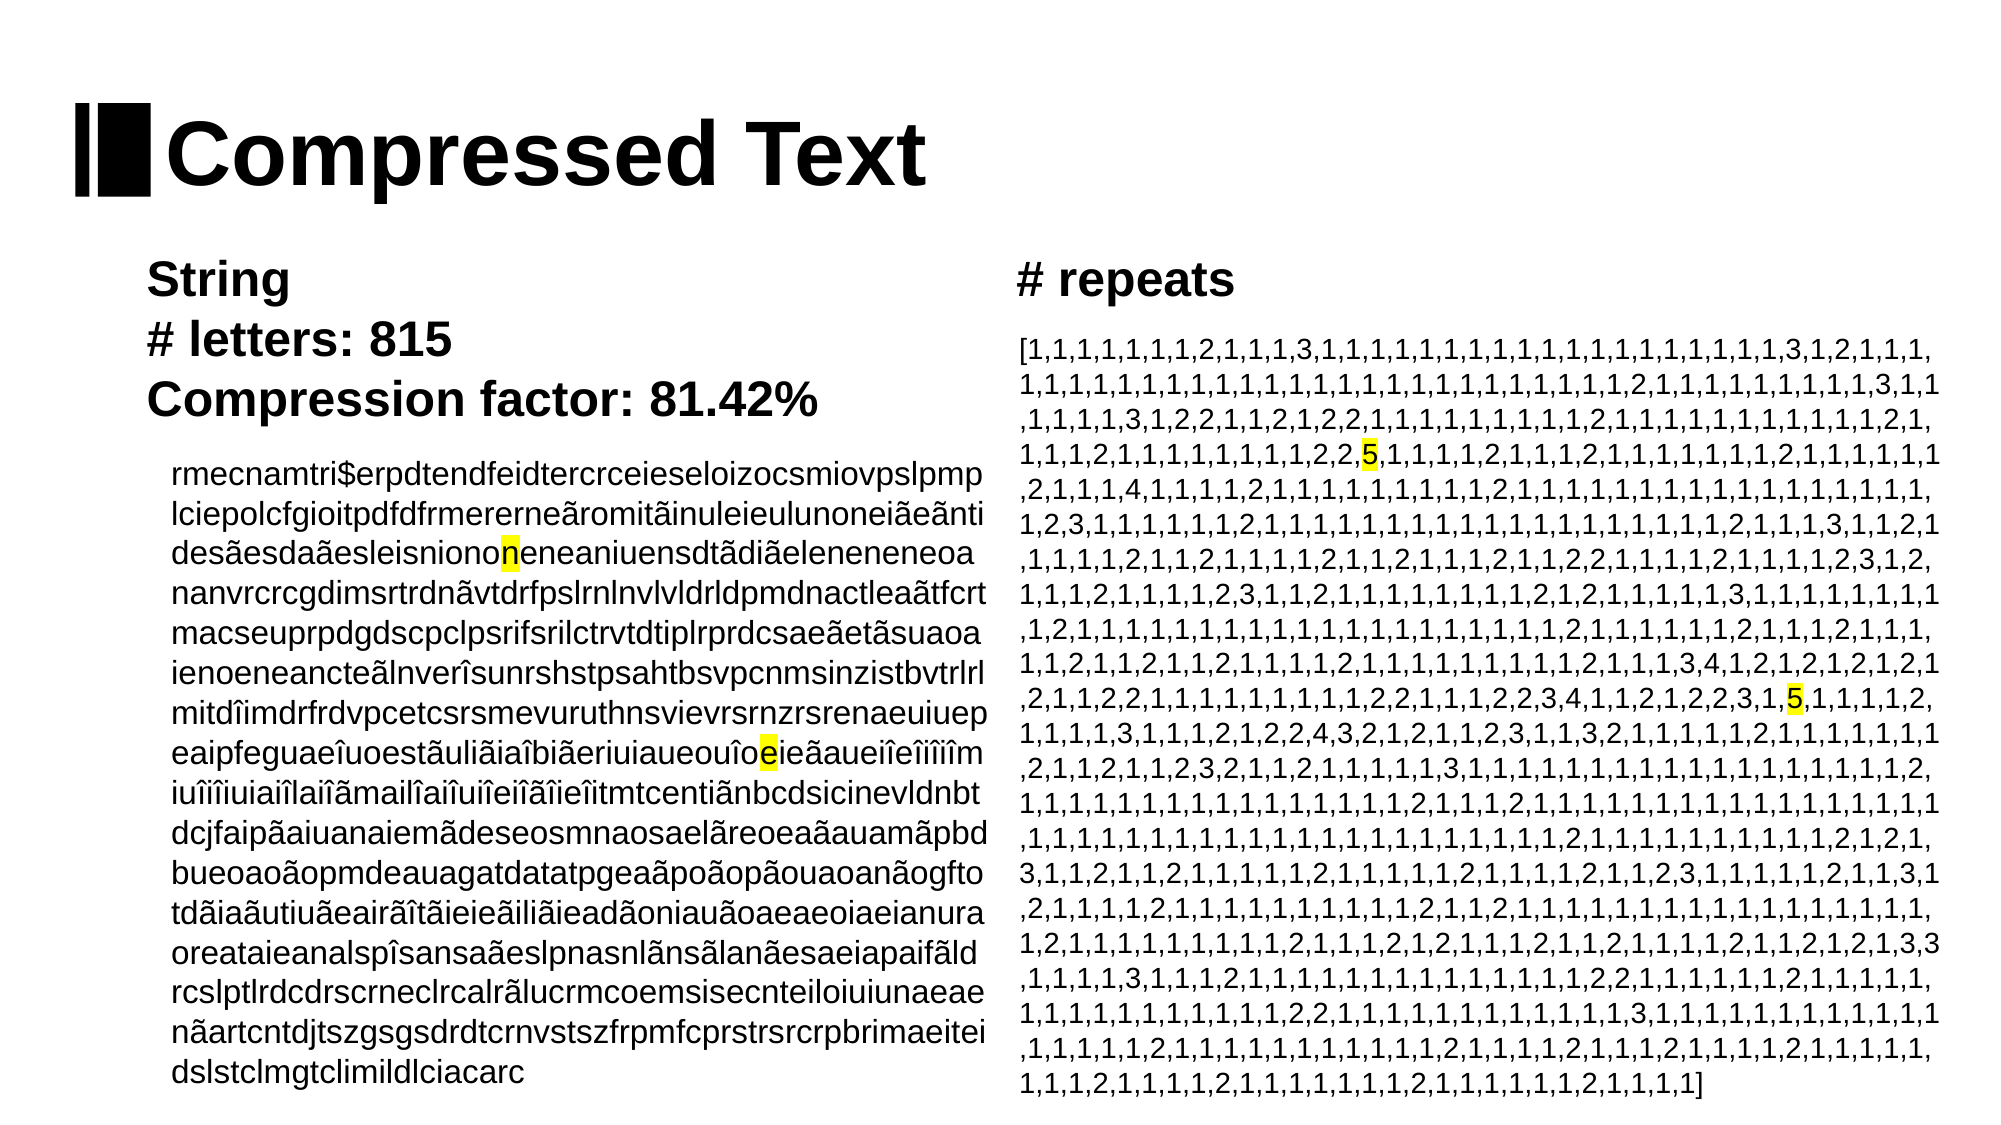

Compressed Text

String
# letters: 815
Compression factor: 81.42%

# repeats
[1,1,1,1,1,1,1,2,1,1,1,3,1,1,1,1,1,1,1,1,1,1,1,1,1,1,1,1,1,1,1,3,1,2,1,1,1,1,1,1,1,1,1,1,1,1,1,1,1,1,1,1,1,1,1,1,1,1,1,1,1,1,2,1,1,1,1,1,1,1,1,1,3,1,1,1,1,1,1,3,1,2,2,1,1,2,1,2,2,1,1,1,1,1,1,1,1,1,2,1,1,1,1,1,1,1,1,1,1,1,2,1,1,1,1,2,1,1,1,1,1,1,1,1,2,2,5,1,1,1,1,2,1,1,1,2,1,1,1,1,1,1,1,2,1,1,1,1,1,1,2,1,1,1,4,1,1,1,1,2,1,1,1,1,1,1,1,1,1,2,1,1,1,1,1,1,1,1,1,1,1,1,1,1,1,1,1,1,2,3,1,1,1,1,1,1,2,1,1,1,1,1,1,1,1,1,1,1,1,1,1,1,1,1,1,1,2,1,1,1,3,1,1,2,1,1,1,1,1,2,1,1,2,1,1,1,1,2,1,1,2,1,1,1,2,1,1,2,2,1,1,1,1,2,1,1,1,1,2,3,1,2,1,1,1,2,1,1,1,1,2,3,1,1,2,1,1,1,1,1,1,1,1,2,1,2,1,1,1,1,1,3,1,1,1,1,1,1,1,1,1,2,1,1,1,1,1,1,1,1,1,1,1,1,1,1,1,1,1,1,1,1,2,1,1,1,1,1,1,2,1,1,1,2,1,1,1,1,1,2,1,1,2,1,1,2,1,1,1,1,2,1,1,1,1,1,1,1,1,1,2,1,1,1,3,4,1,2,1,2,1,2,1,2,1,2,1,1,2,2,1,1,1,1,1,1,1,1,1,2,2,1,1,1,2,2,3,4,1,1,2,1,2,2,3,1,5,1,1,1,1,2,1,1,1,1,3,1,1,1,2,1,2,2,4,3,2,1,2,1,1,2,3,1,1,3,2,1,1,1,1,1,2,1,1,1,1,1,1,1,2,1,1,2,1,1,2,3,2,1,1,2,1,1,1,1,1,3,1,1,1,1,1,1,1,1,1,1,1,1,1,1,1,1,1,1,2,1,1,1,1,1,1,1,1,1,1,1,1,1,1,1,1,2,1,1,1,2,1,1,1,1,1,1,1,1,1,1,1,1,1,1,1,1,1,1,1,1,1,1,1,1,1,1,1,1,1,1,1,1,1,1,1,1,1,1,1,2,1,1,1,1,1,1,1,1,1,1,2,1,2,1,3,1,1,2,1,1,2,1,1,1,1,1,2,1,1,1,1,1,2,1,1,1,1,2,1,1,2,3,1,1,1,1,1,2,1,1,3,1,2,1,1,1,1,2,1,1,1,1,1,1,1,1,1,1,2,1,1,2,1,1,1,1,1,1,1,1,1,1,1,1,1,1,1,1,1,1,2,1,1,1,1,1,1,1,1,1,2,1,1,1,2,1,2,1,1,1,2,1,1,2,1,1,1,1,2,1,1,2,1,2,1,3,3,1,1,1,1,3,1,1,1,2,1,1,1,1,1,1,1,1,1,1,1,1,1,1,2,2,1,1,1,1,1,1,2,1,1,1,1,1,1,1,1,1,1,1,1,1,1,1,1,2,2,1,1,1,1,1,1,1,1,1,1,1,1,3,1,1,1,1,1,1,1,1,1,1,1,1,1,1,1,1,1,2,1,1,1,1,1,1,1,1,1,1,1,2,1,1,1,1,2,1,1,1,2,1,1,1,1,2,1,1,1,1,1,1,1,1,2,1,1,1,1,2,1,1,1,1,1,1,1,2,1,1,1,1,1,1,2,1,1,1,1]
rmecnamtri$erpdtendfeidtercrceieseloizocsmiovpslpmplciepolcfgioitpdfdfrmererneãromitãinuleieulunoneiãeãntidesãesdaãesleisniononeneaniuensdtãdiãeleneneneoananvrcrcgdimsrtrdnãvtdrfpslrnlnvlvldrldpmdnactleaãtfcrtmacseuprpdgdscpclpsrifsrilctrvtdtiplrprdcsaeãetãsuaoaienoeneancteãlnverîsunrshstpsahtbsvpcnmsinzistbvtrlrlmitdîimdrfrdvpcetcsrsmevuruthnsvievrsrnzrsrenaeuiuepeaipfeguaeîuoestãuliãiaîbiãeriuiaueouîoeieãaueiîeîiîiîmiuîiîiuiaiîlaiîãmailîaiîuiîeiîãîieîitmtcentiãnbcdsicinevldnbtdcjfaipãaiuanaiemãdeseosmnaosaelãreoeaãauamãpbdbueoaoãopmdeauagatdatatpgeaãpoãopãouaoanãogftotdãiaãutiuãeairãîtãieieãiliãieadãoniauãoaeaeoiaeianuraoreataieanalspîsansaãeslpnasnlãnsãlanãesaeiapaifãldrcslptlrdcdrscrneclrcalrãlucrmcoemsisecnteiloiuiunaeaenãartcntdjtszgsgsdrdtcrnvstszfrpmfcprstrsrcrpbrimaeiteidslstclmgtclimildlciacarc